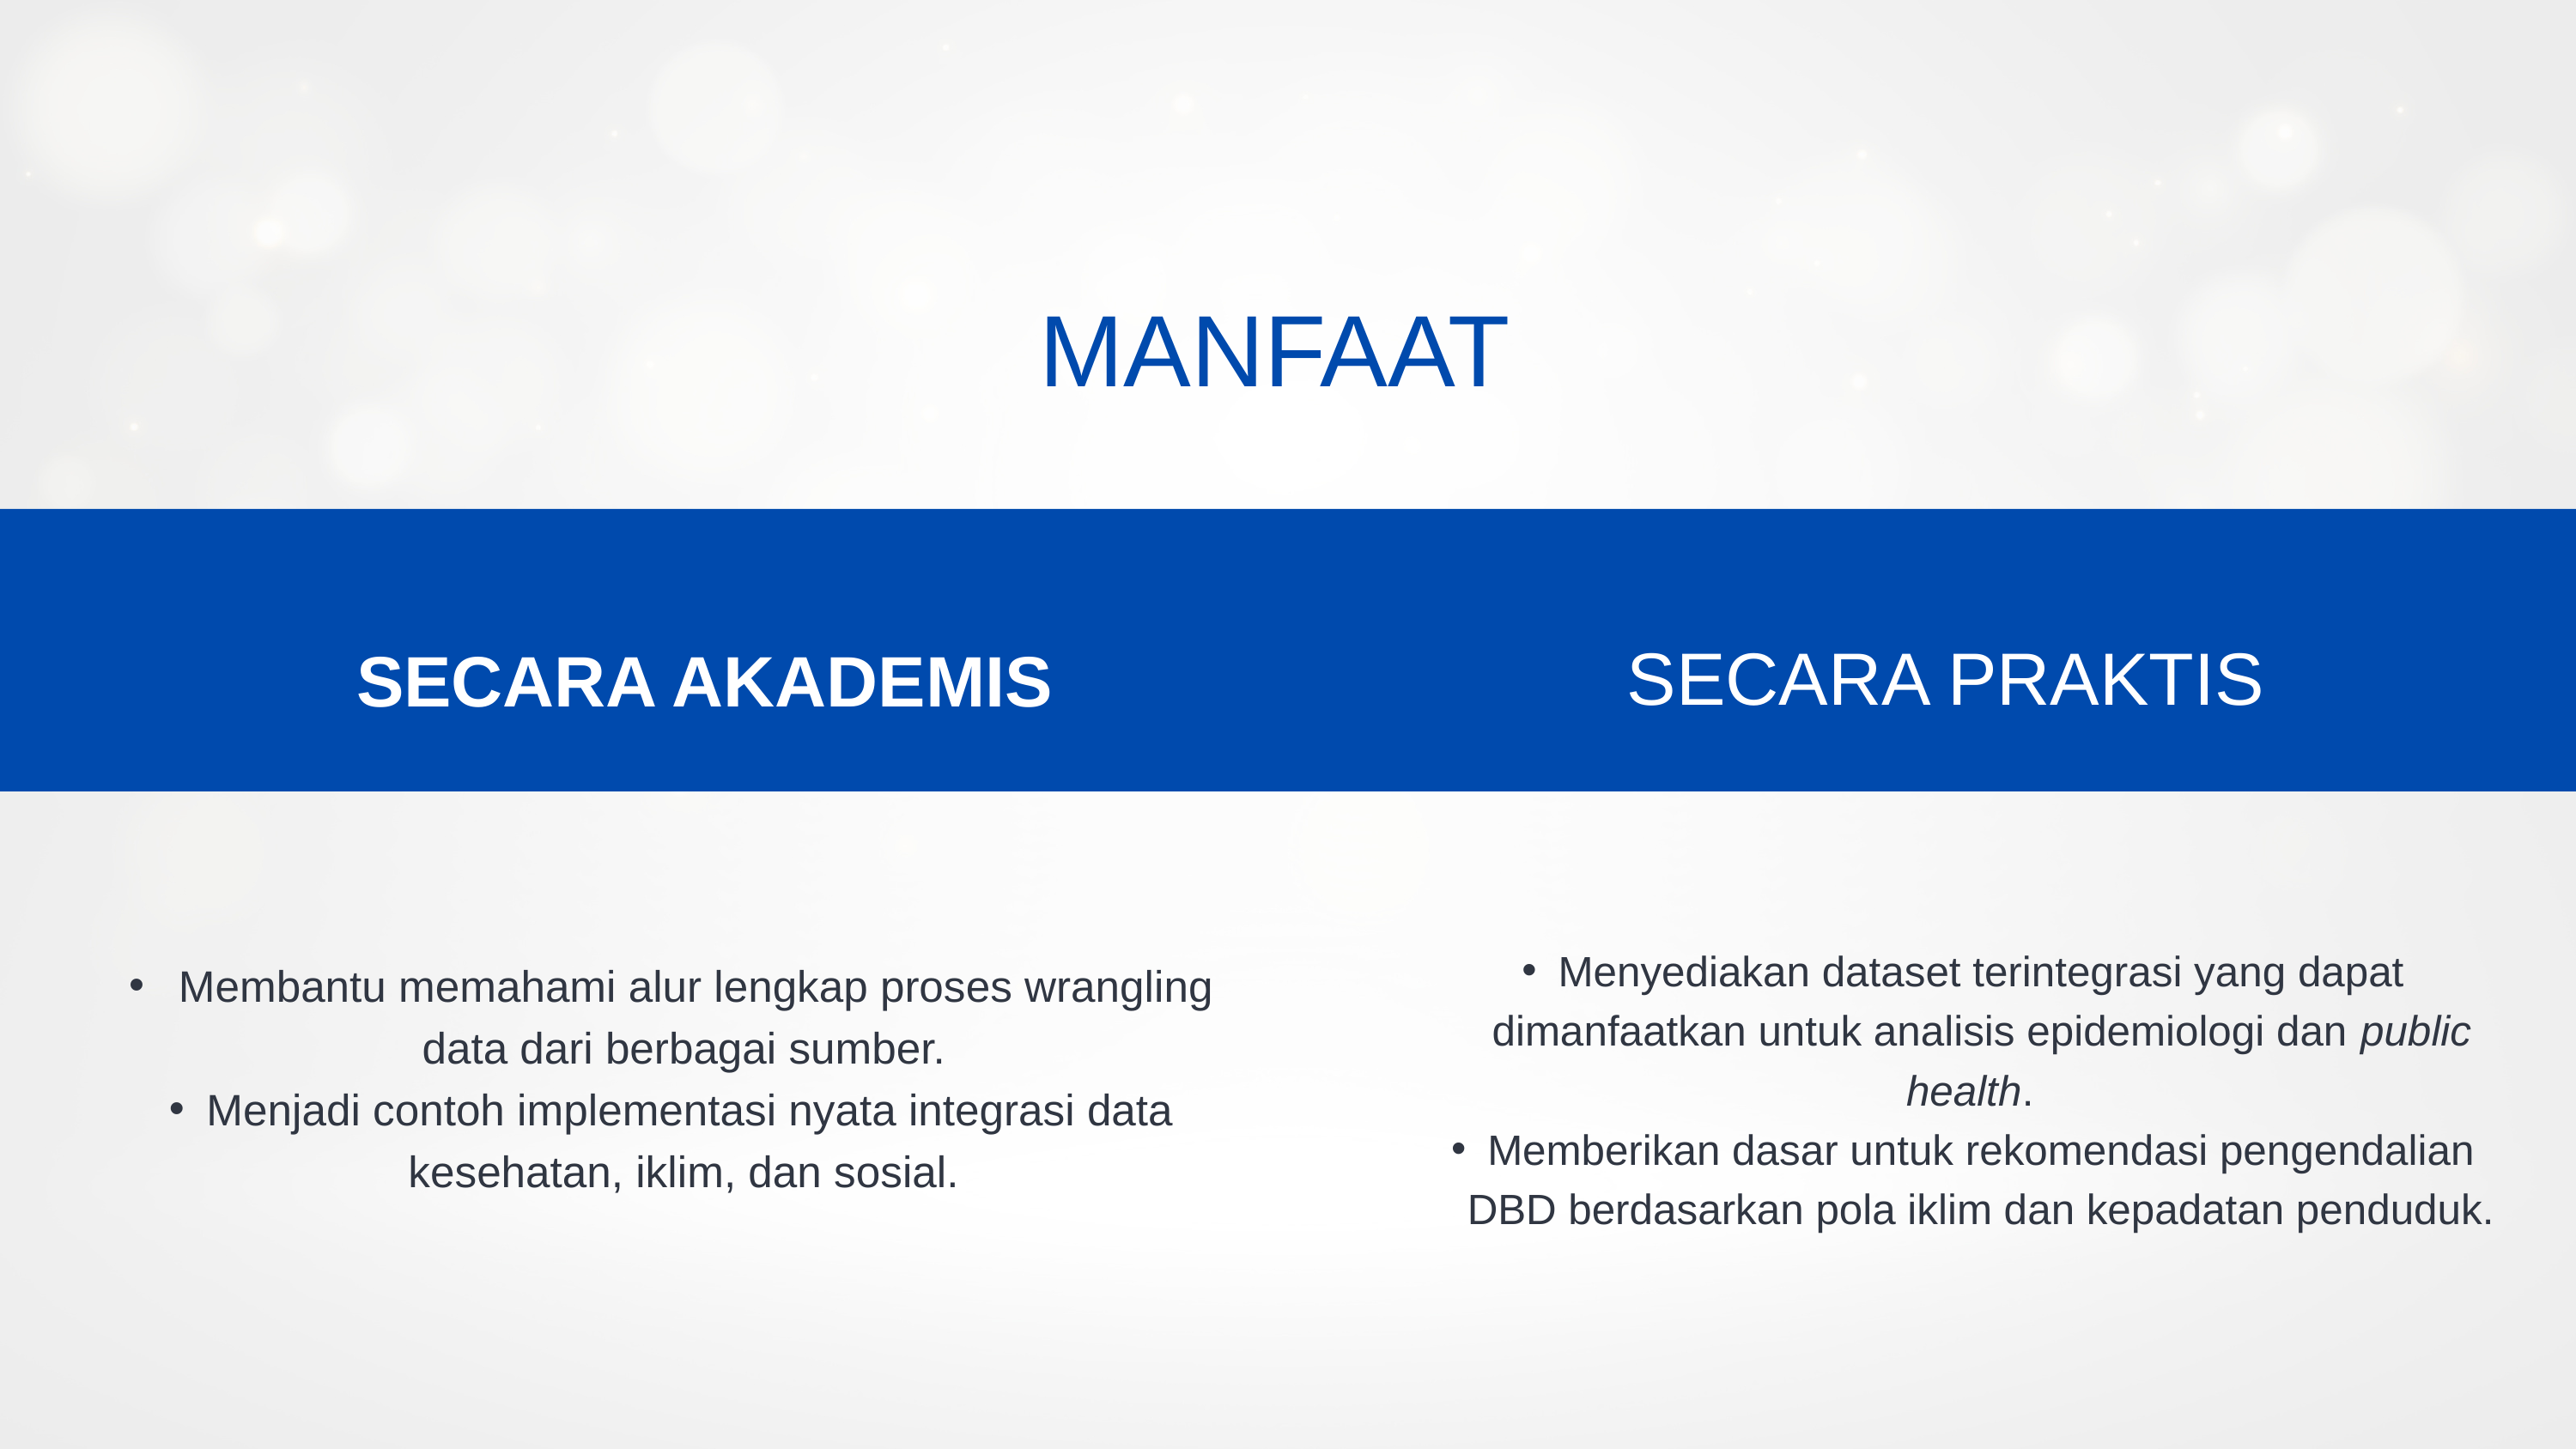

MANFAAT

SECARA PRAKTIS
SECARA AKADEMIS

 Membantu memahami alur lengkap proses wrangling data dari berbagai sumber.
Menjadi contoh implementasi nyata integrasi data kesehatan, iklim, dan sosial.

Menyediakan dataset terintegrasi yang dapat dimanfaatkan untuk analisis epidemiologi dan public health.
Memberikan dasar untuk rekomendasi pengendalian DBD berdasarkan pola iklim dan kepadatan penduduk.